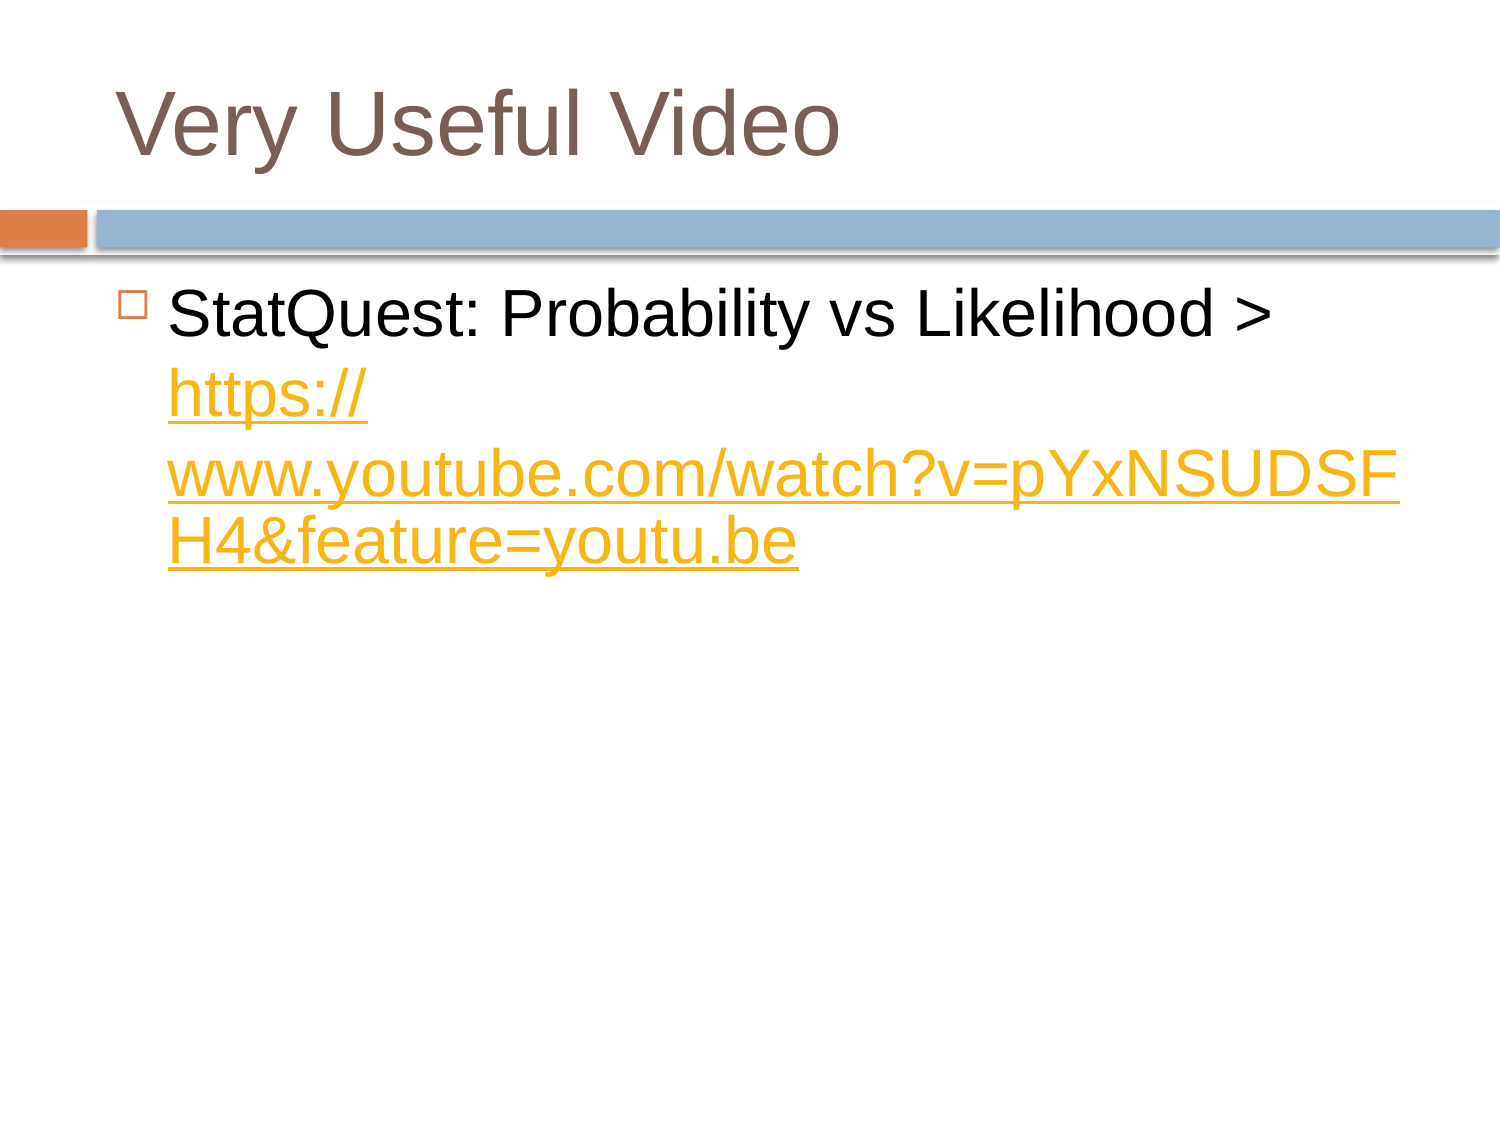

# Very Useful Video
StatQuest: Probability vs Likelihood > https://www.youtube.com/watch?v=pYxNSUDSFH4&feature=youtu.be